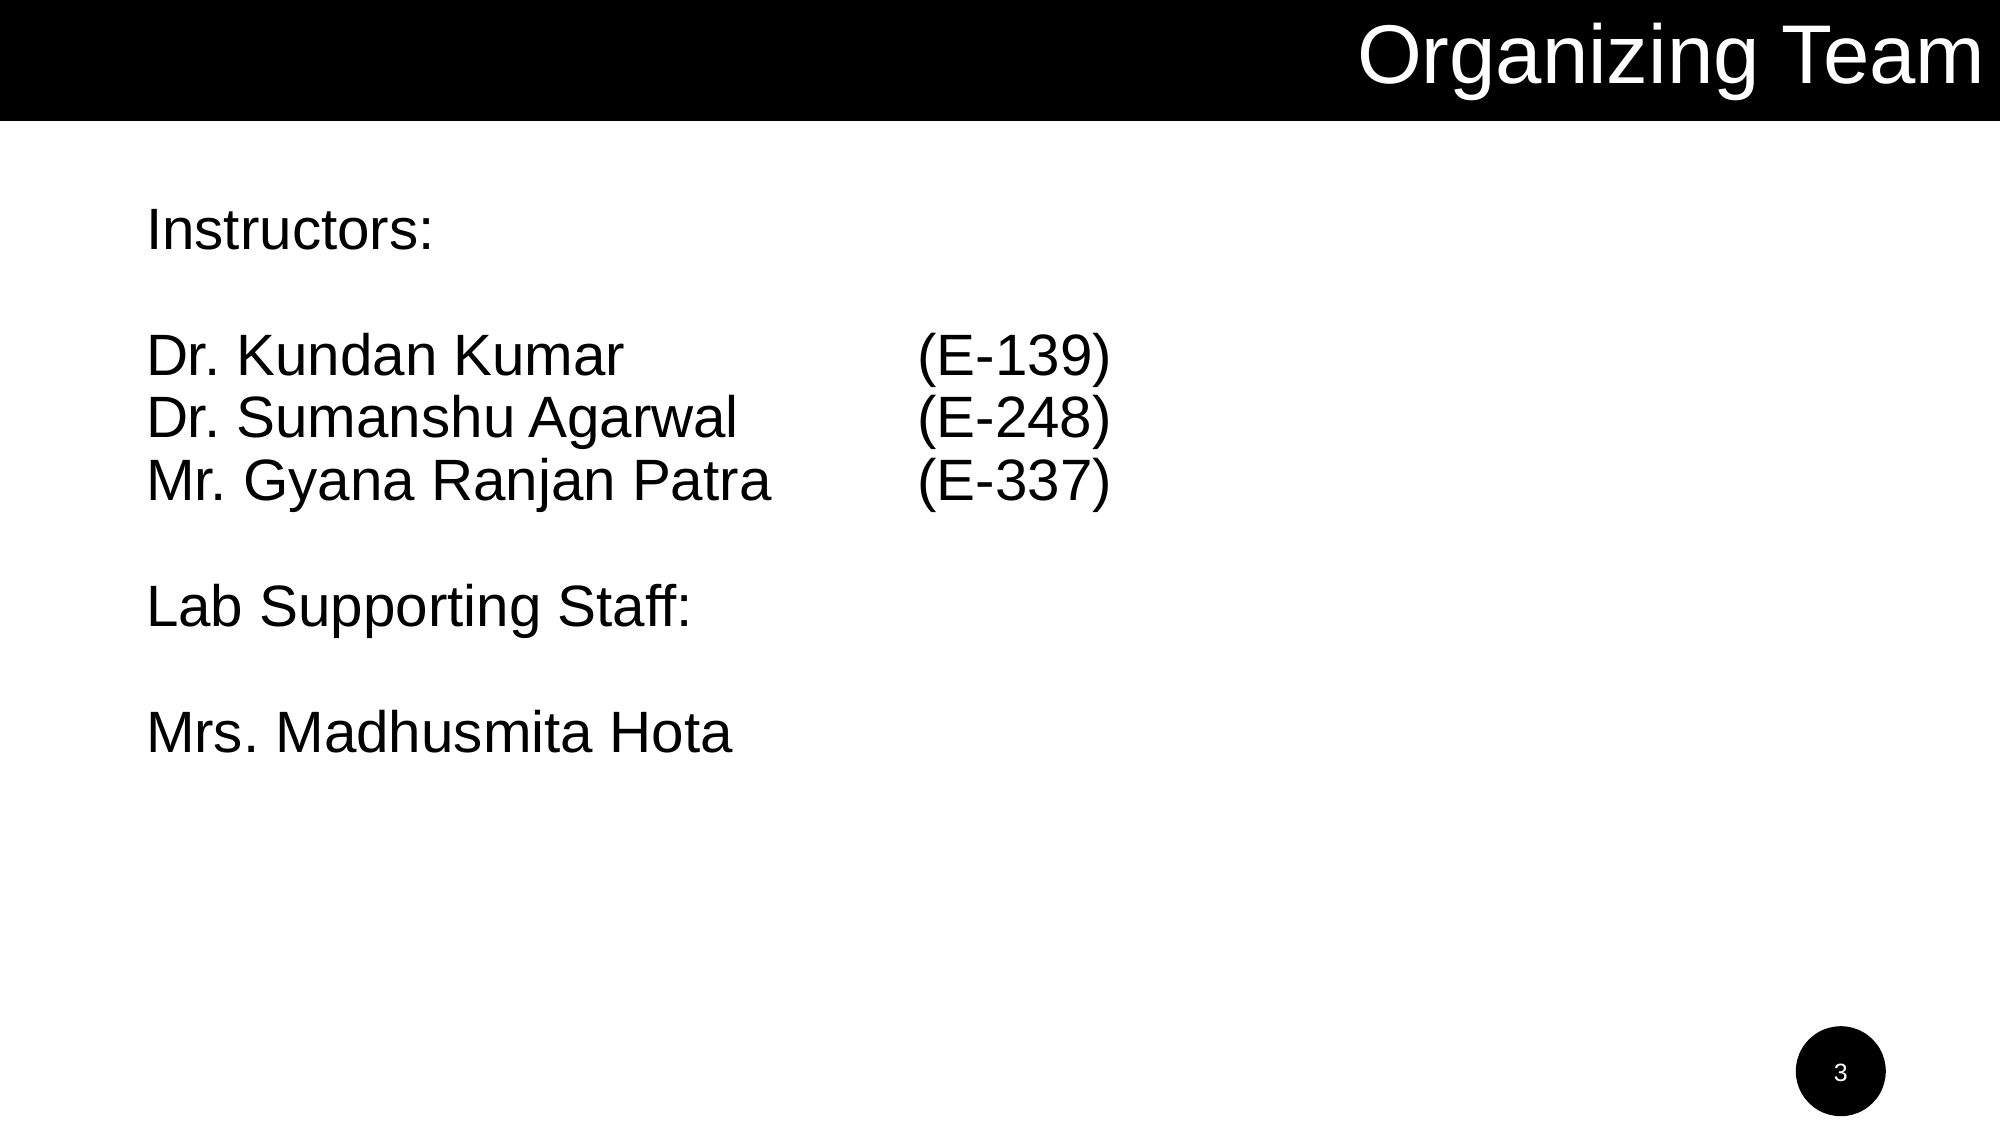

Organizing Team
Instructors:

Dr. Kundan Kumar                  (E-139)
Dr. Sumanshu Agarwal           (E-248)
Mr. Gyana Ranjan Patra         (E-337)

Lab Supporting Staff:

Mrs. Madhusmita Hota

3